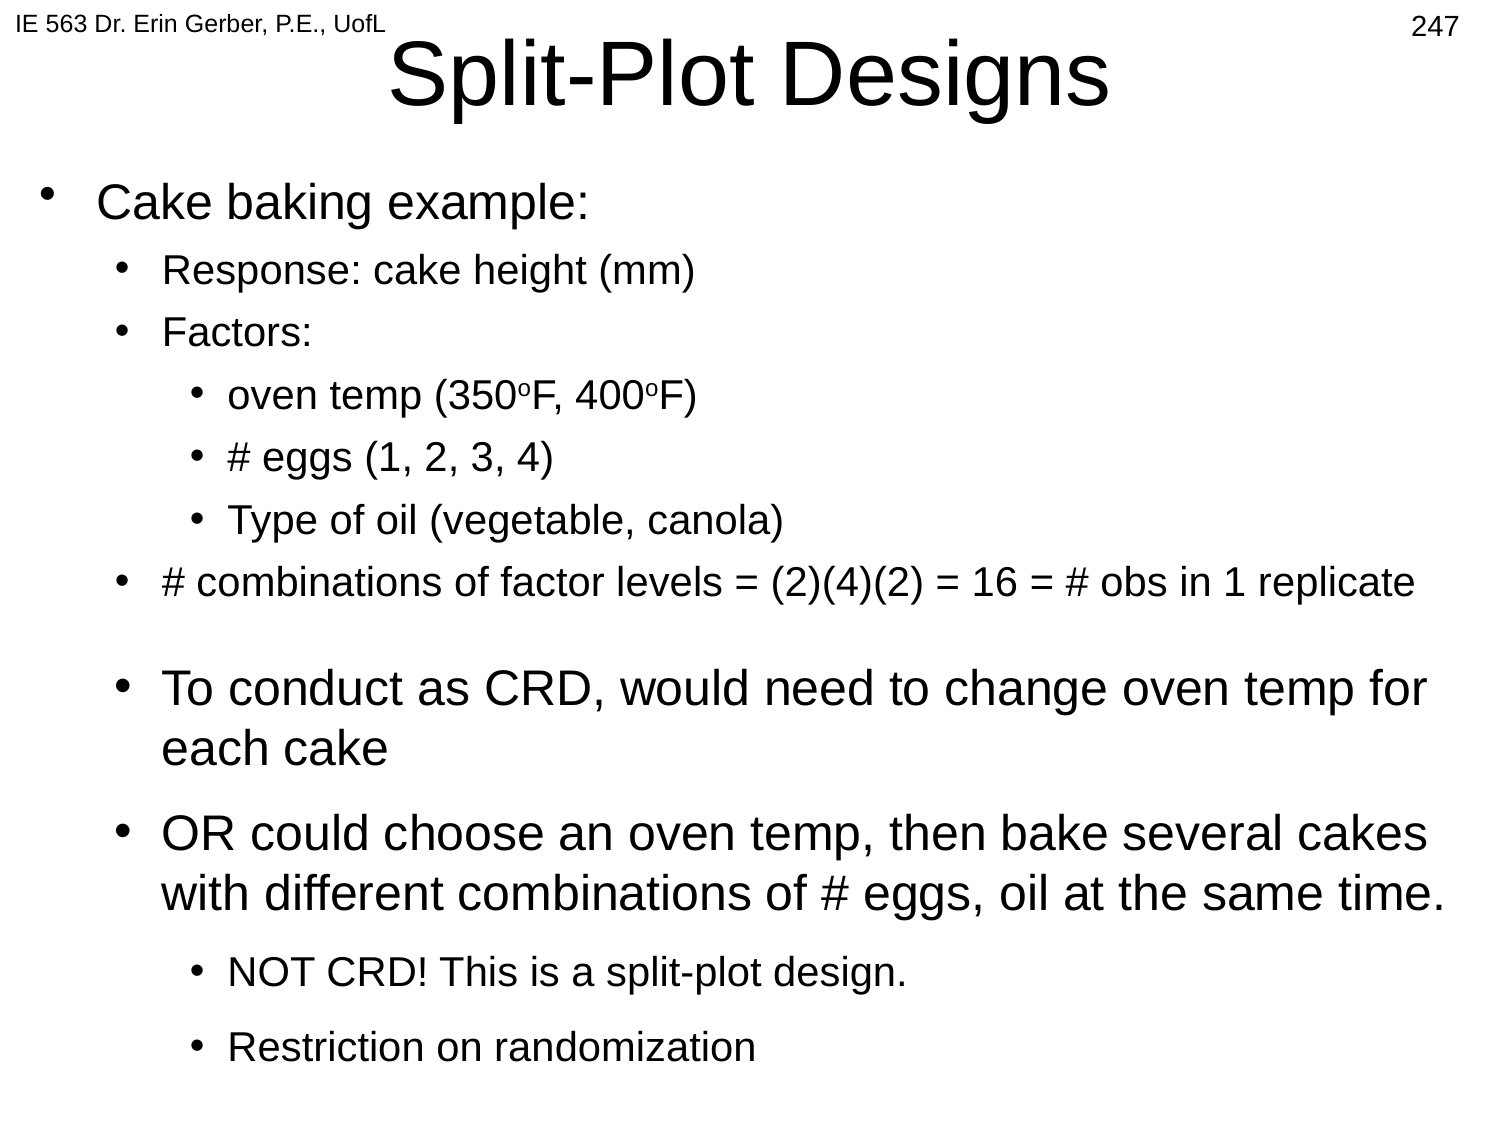

IE 563 Dr. Erin Gerber, P.E., UofL
247
# Split-Plot Designs
Cake baking example:
Response: cake height (mm)
Factors:
oven temp (350oF, 400oF)
# eggs (1, 2, 3, 4)
Type of oil (vegetable, canola)
# combinations of factor levels = (2)(4)(2) = 16 = # obs in 1 replicate
To conduct as CRD, would need to change oven temp for each cake
OR could choose an oven temp, then bake several cakes with different combinations of # eggs, oil at the same time.
NOT CRD! This is a split-plot design.
Restriction on randomization